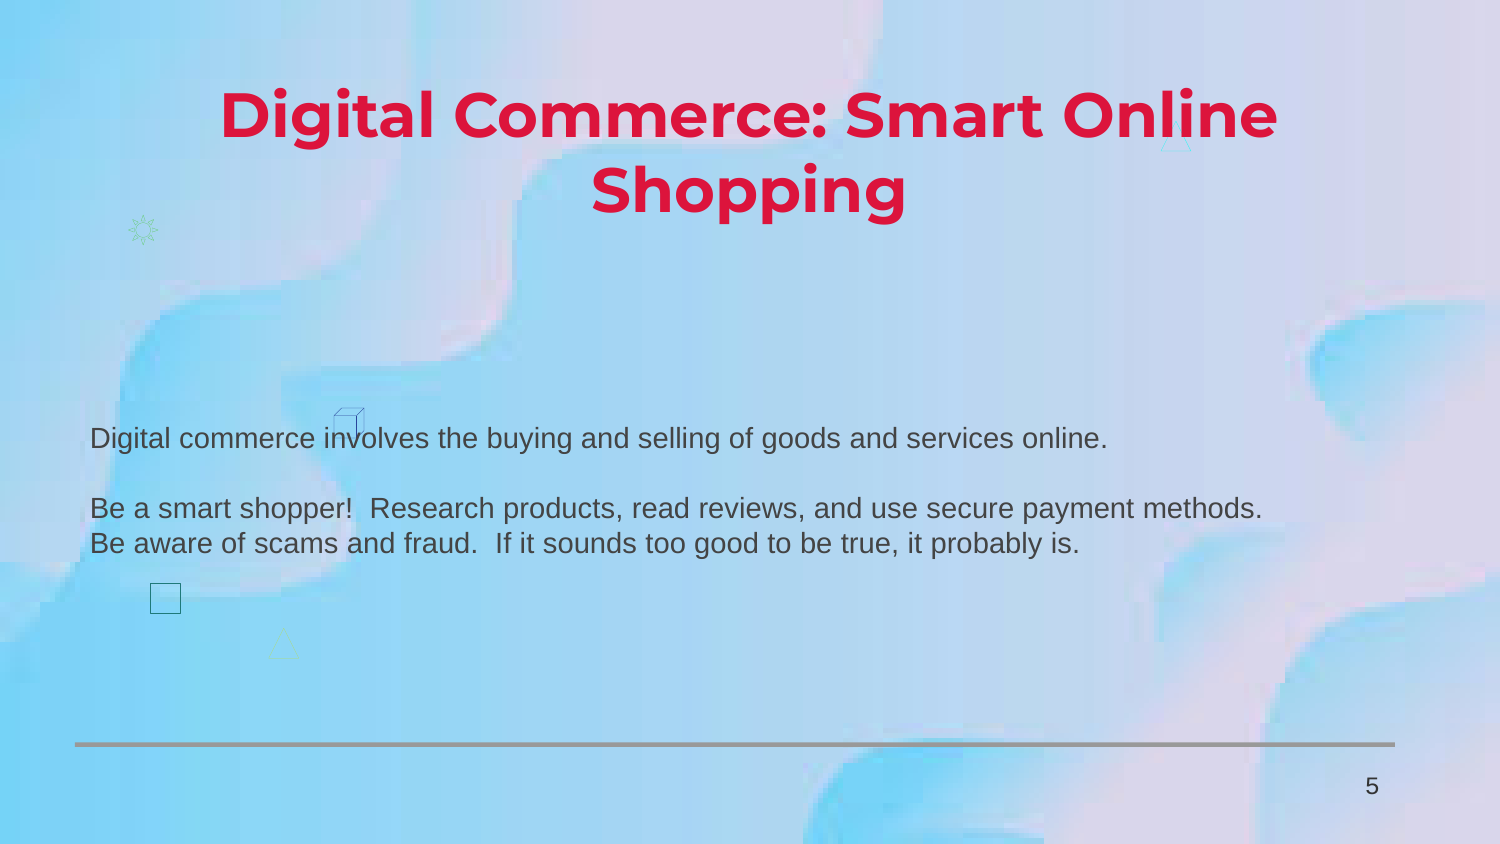

Digital Commerce: Smart Online Shopping

Digital commerce involves the buying and selling of goods and services online.

Be a smart shopper!  Research products, read reviews, and use secure payment methods.
Be aware of scams and fraud.  If it sounds too good to be true, it probably is.

5